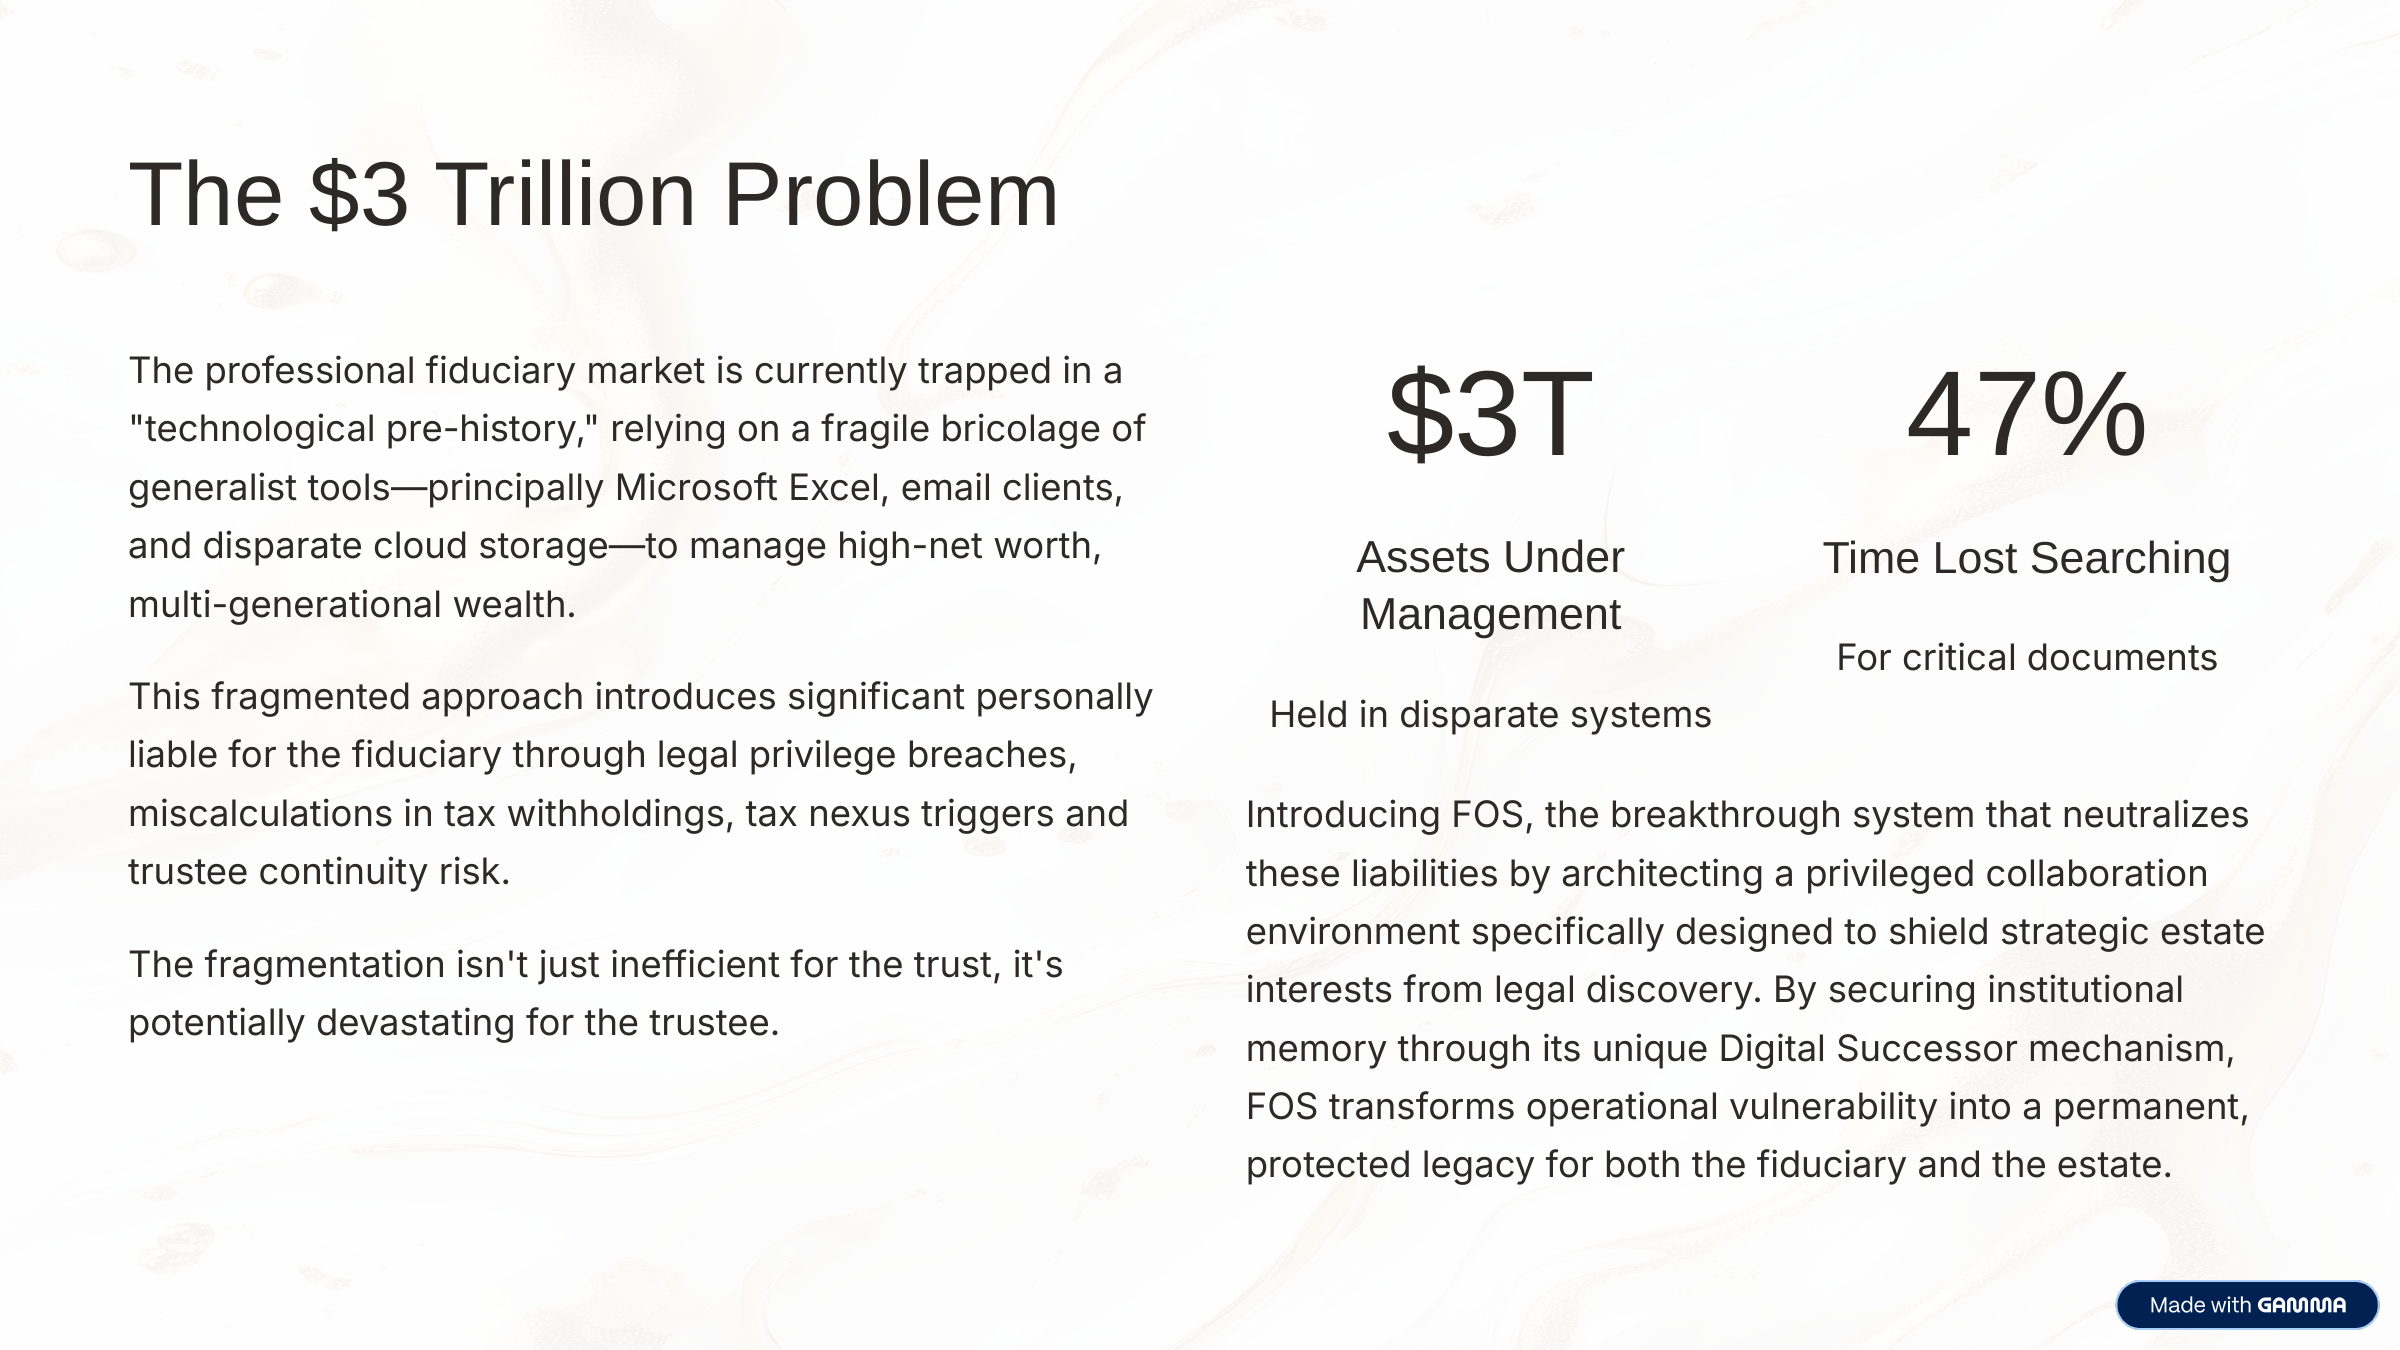

The $3 Trillion Problem
The professional fiduciary market is currently trapped in a "technological pre-history," relying on a fragile bricolage of generalist tools—principally Microsoft Excel, email clients, and disparate cloud storage—to manage high-net worth, multi-generational wealth.
$3T
47%
Assets Under Management
Time Lost Searching
For critical documents
This fragmented approach introduces significant personally liable for the fiduciary through legal privilege breaches, miscalculations in tax withholdings, tax nexus triggers and trustee continuity risk.
Held in disparate systems
Introducing FOS, the breakthrough system that neutralizes these liabilities by architecting a privileged collaboration environment specifically designed to shield strategic estate interests from legal discovery. By securing institutional memory through its unique Digital Successor mechanism, FOS transforms operational vulnerability into a permanent, protected legacy for both the fiduciary and the estate.
The fragmentation isn't just inefficient for the trust, it's potentially devastating for the trustee.